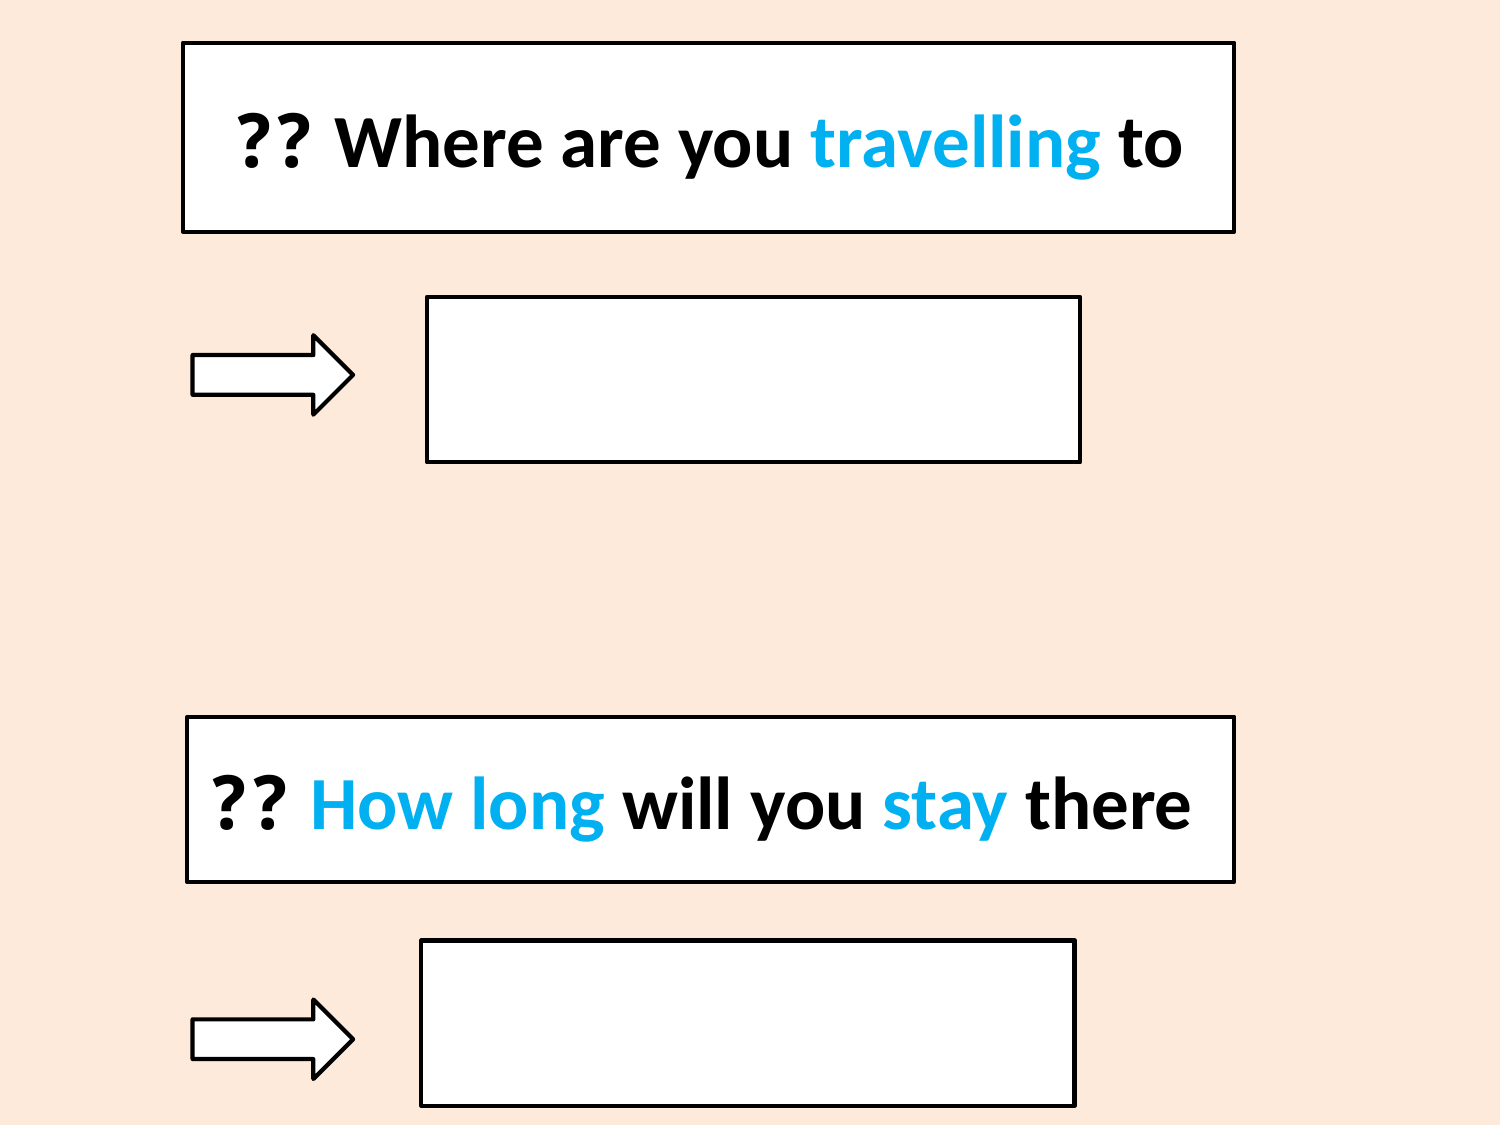

#
Where are you travelling to ??

 How long will you stay there ??